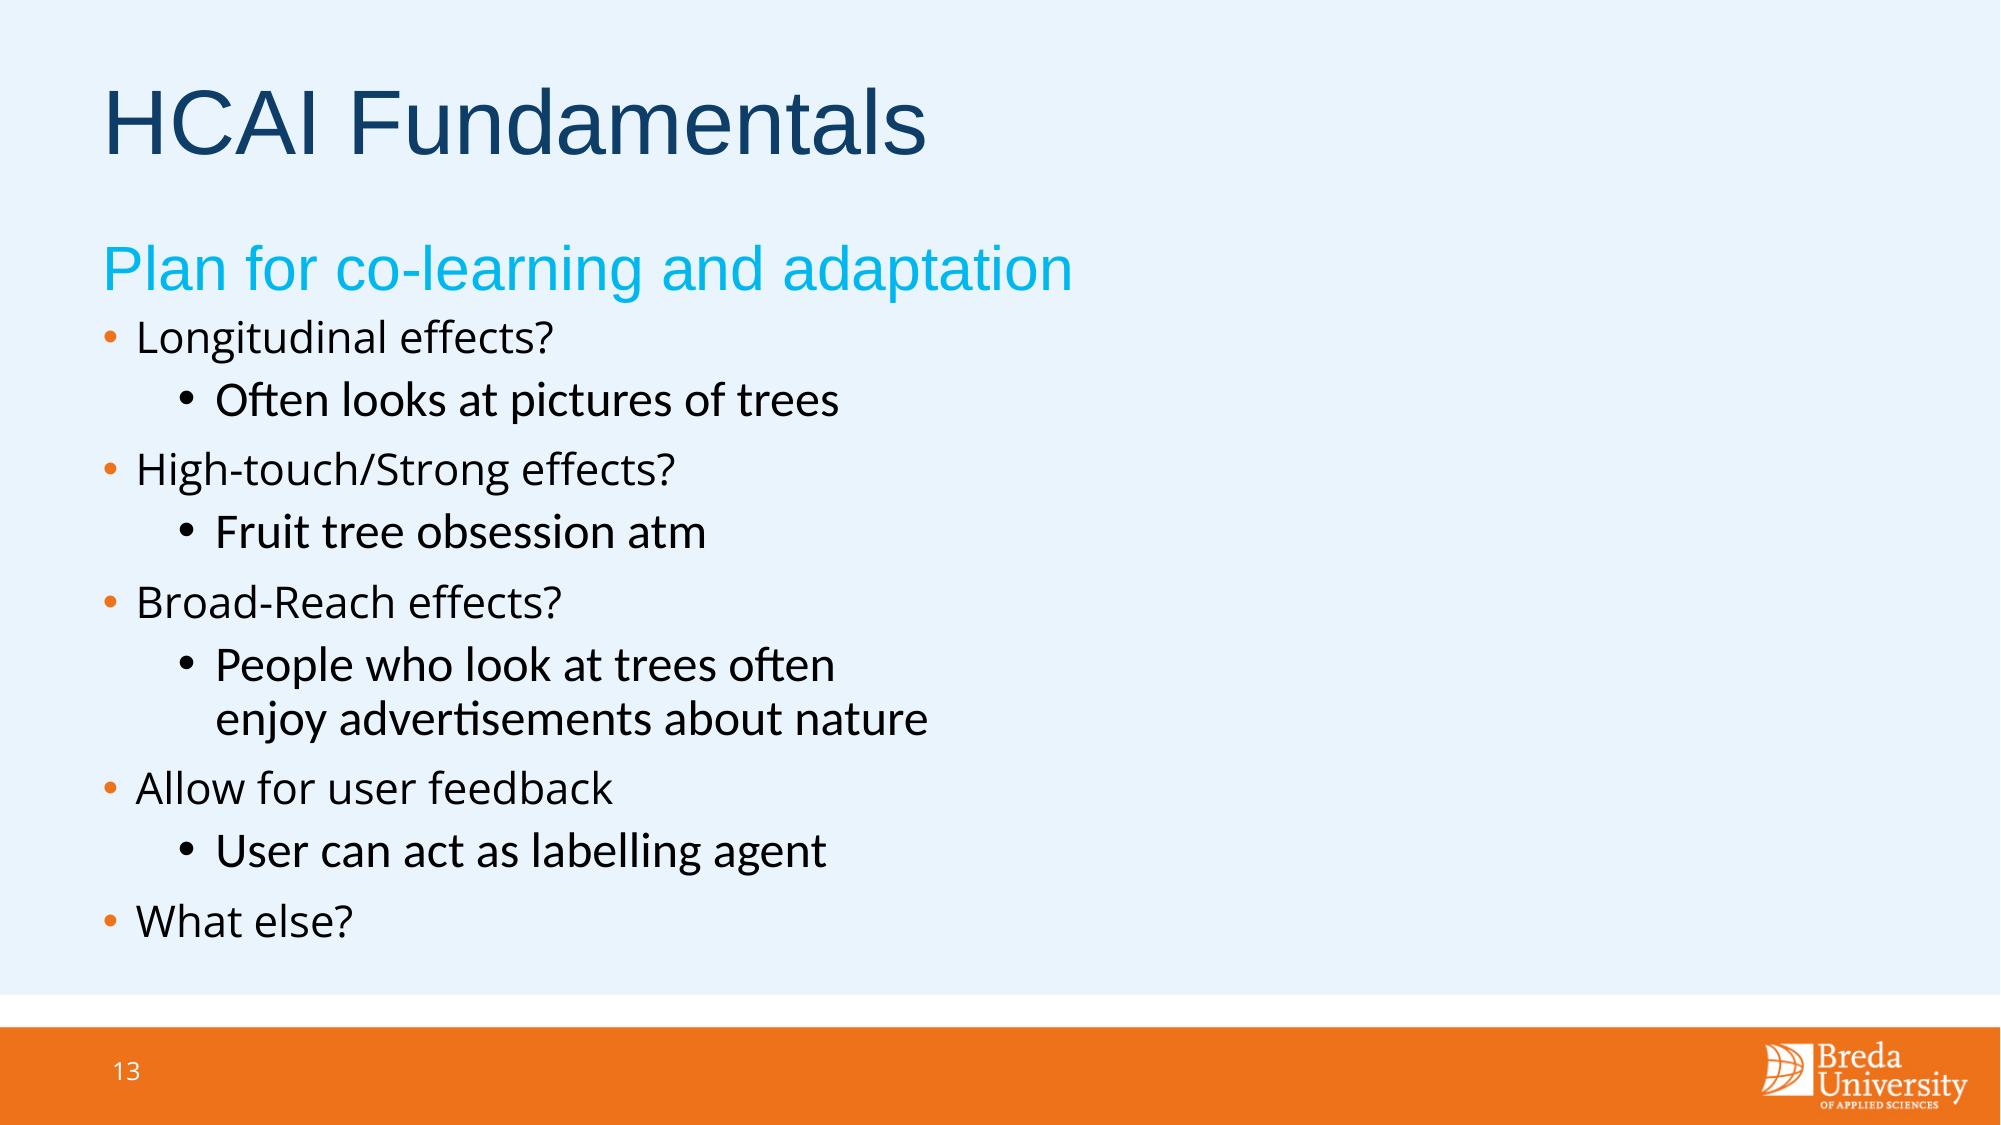

# HCAI Fundamentals
Plan for co-learning and adaptation
Longitudinal effects?
Often looks at pictures of trees
High-touch/Strong effects?
Fruit tree obsession atm
Broad-Reach effects?
People who look at trees often enjoy advertisements about nature
Allow for user feedback
User can act as labelling agent
What else?

13